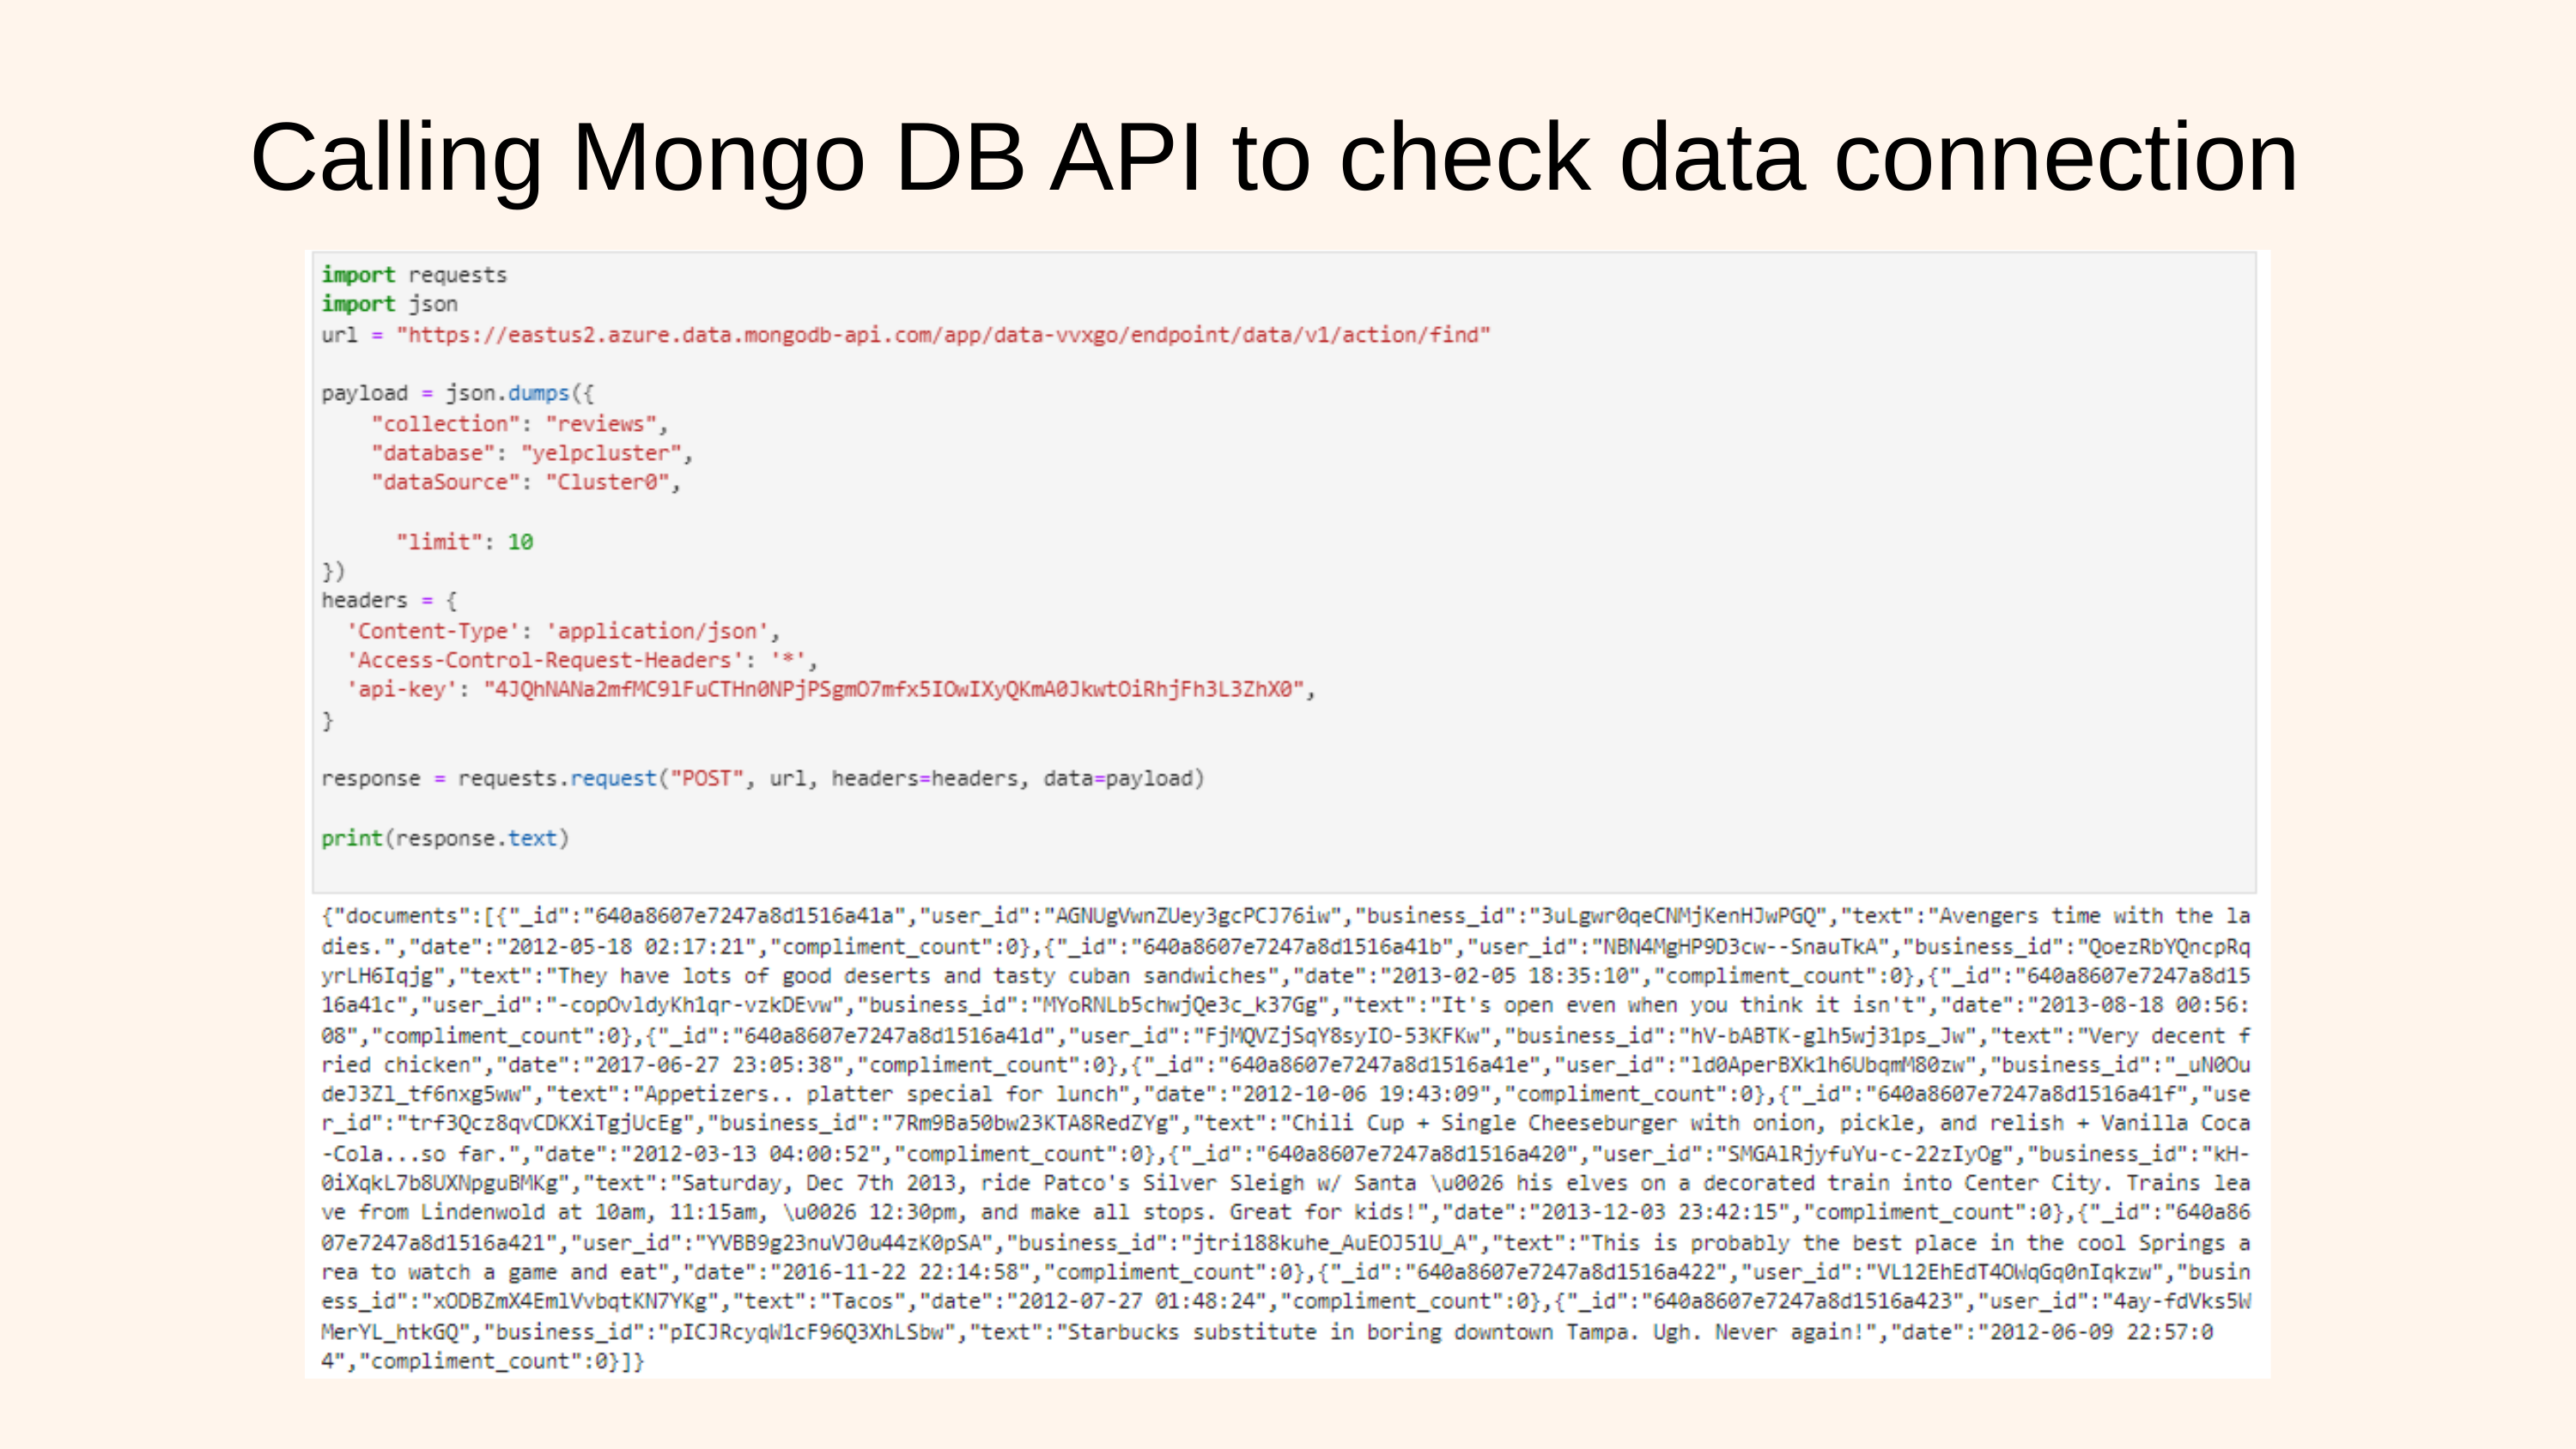

Calling Mongo DB API to check data connection